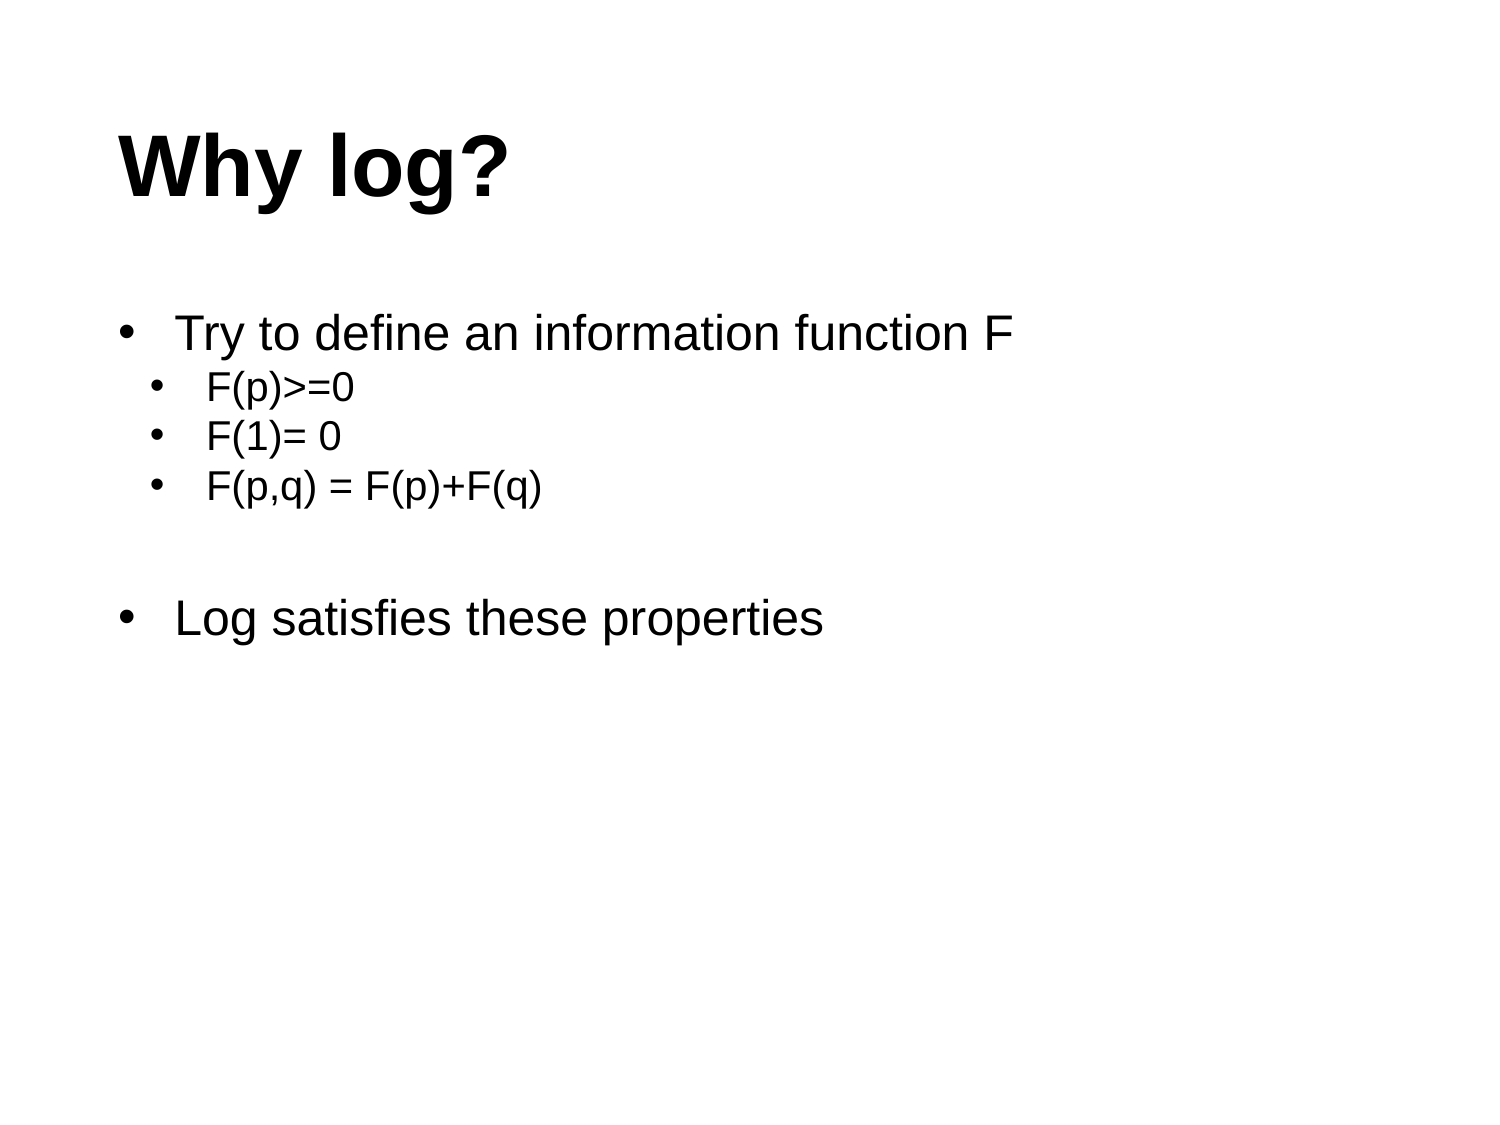

# Why log?
Try to define an information function F
F(p)>=0
F(1)= 0
F(p,q) = F(p)+F(q)

Log satisfies these properties